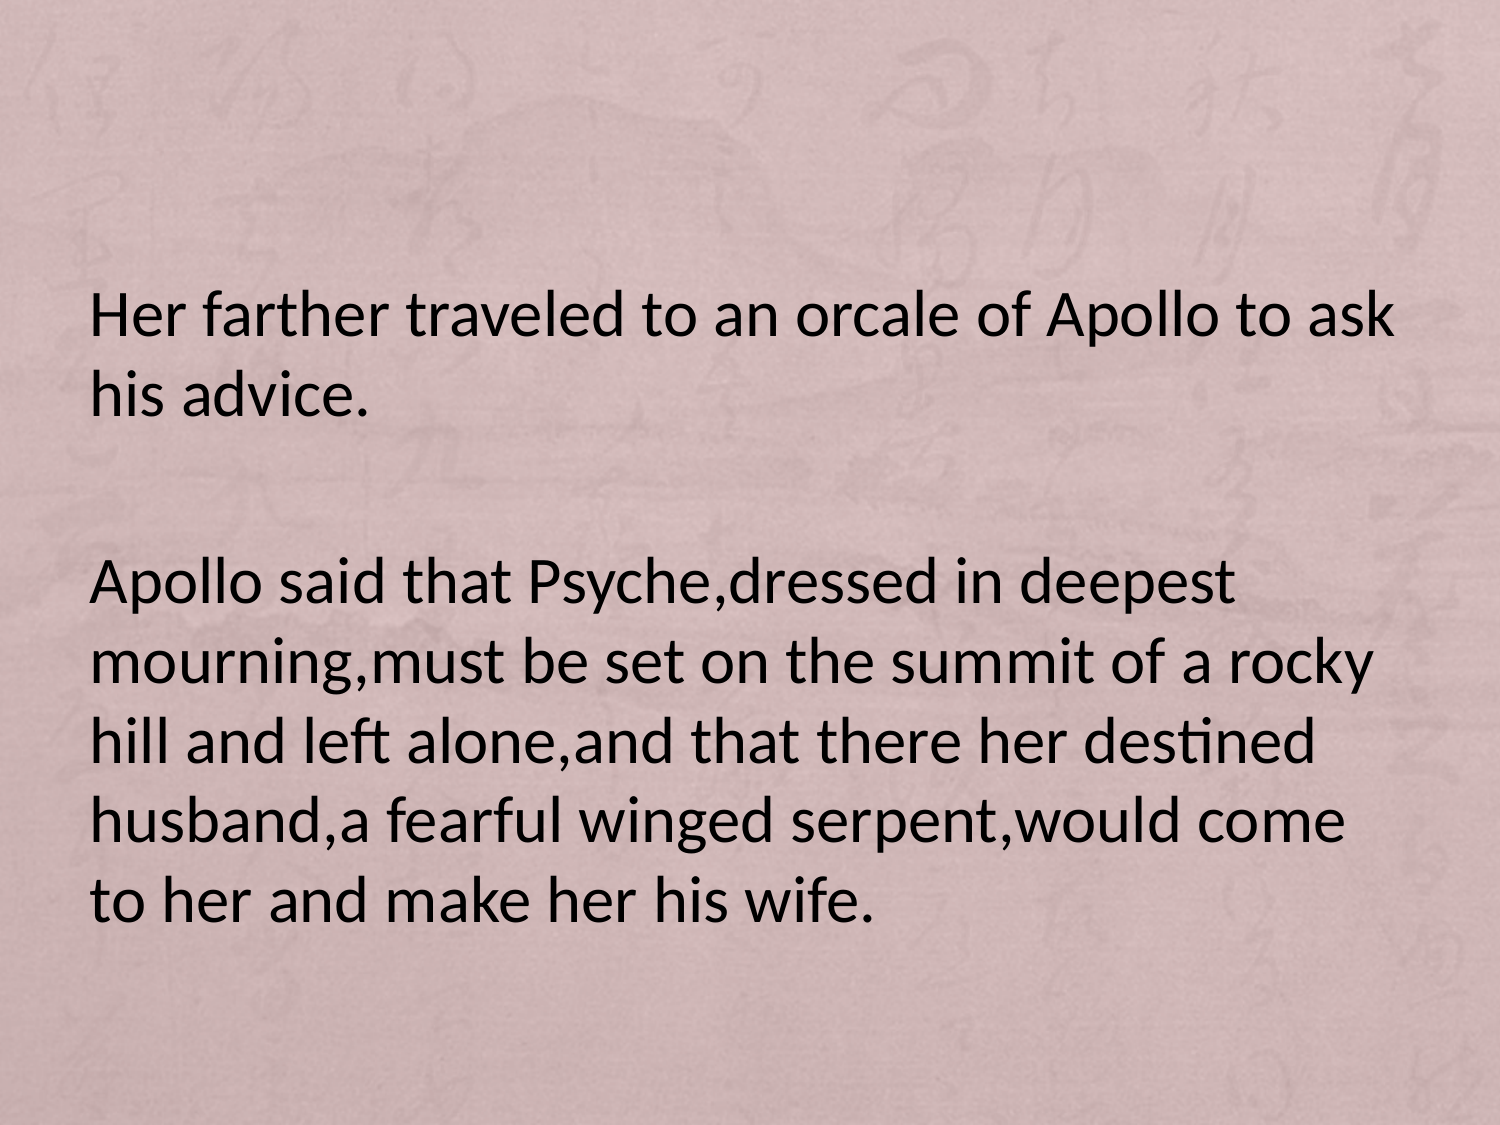

#
Her farther traveled to an orcale of Apollo to ask his advice.

Apollo said that Psyche,dressed in deepest mourning,must be set on the summit of a rocky hill and left alone,and that there her destined husband,a fearful winged serpent,would come to her and make her his wife.